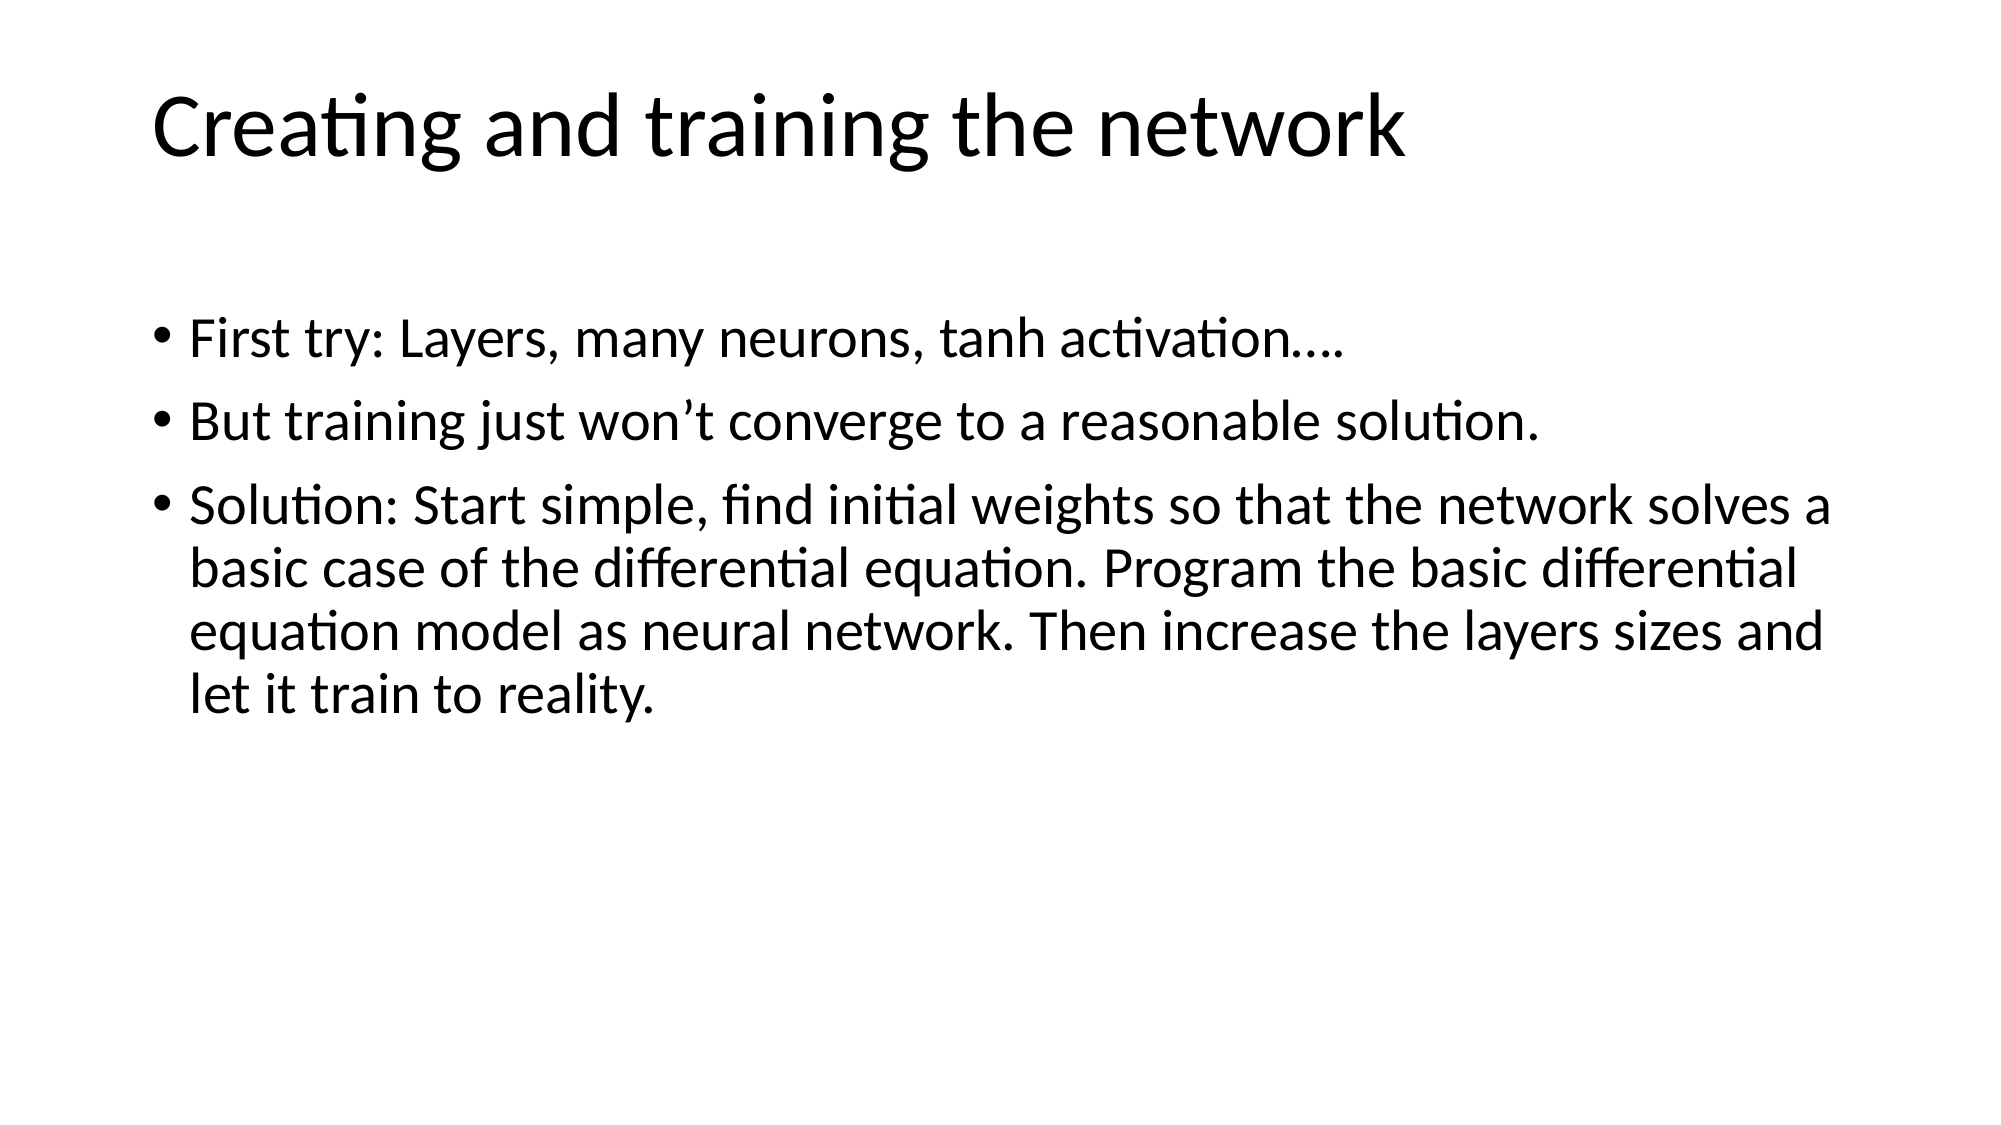

# Creating and training the network

First try: Layers, many neurons, tanh activation….
But training just won’t converge to a reasonable solution.
Solution: Start simple, find initial weights so that the network solves a basic case of the differential equation. Program the basic differential equation model as neural network. Then increase the layers sizes and let it train to reality.